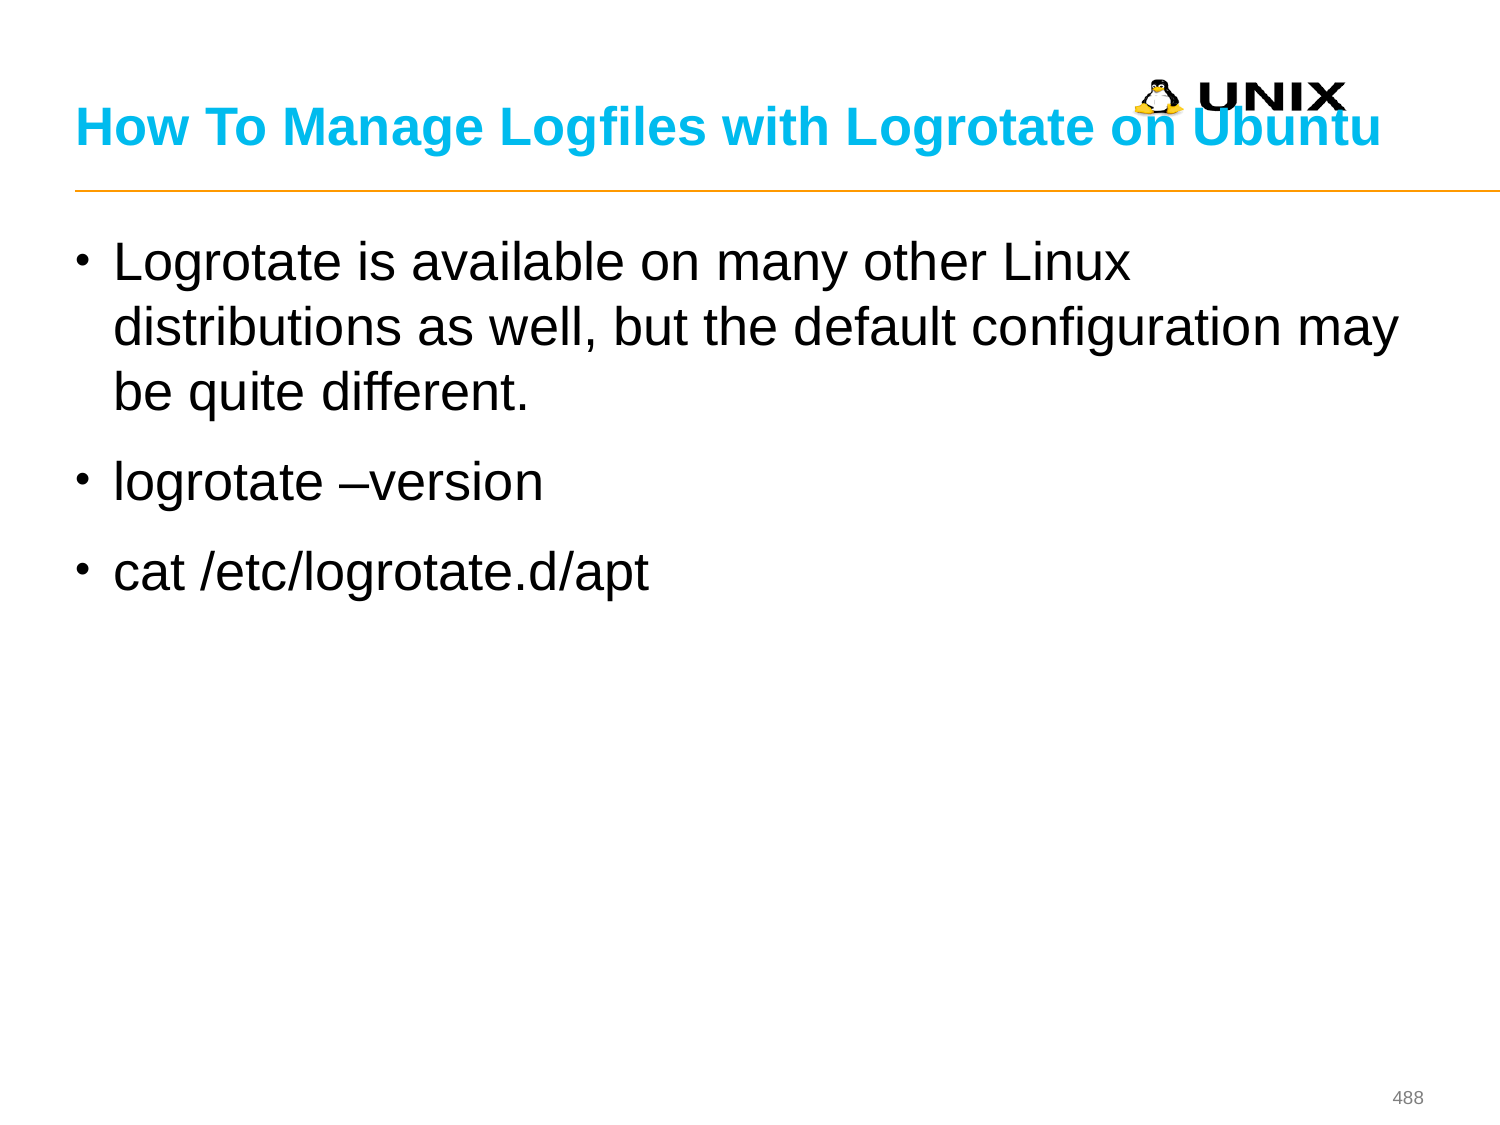

# How To Manage Logfiles with Logrotate on Ubuntu
Logrotate is available on many other Linux distributions as well, but the default configuration may be quite different.
logrotate –version
cat /etc/logrotate.d/apt